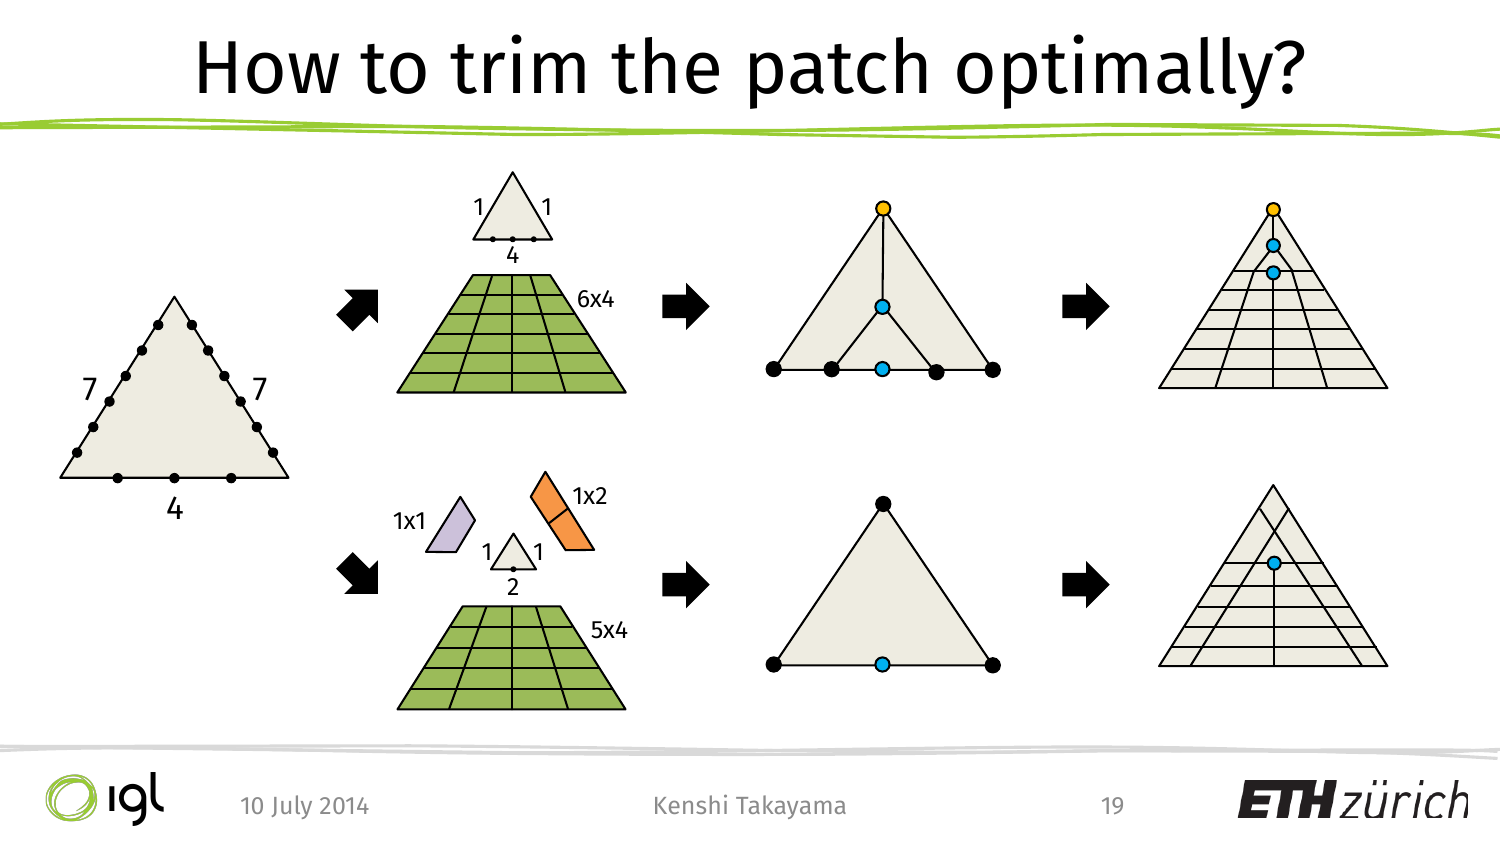

# How to trim the patch optimally?

1
1
4

6x4

7
7

4

1x2

1x1

1
1

2

5x4
10 July 2014
Kenshi Takayama
19